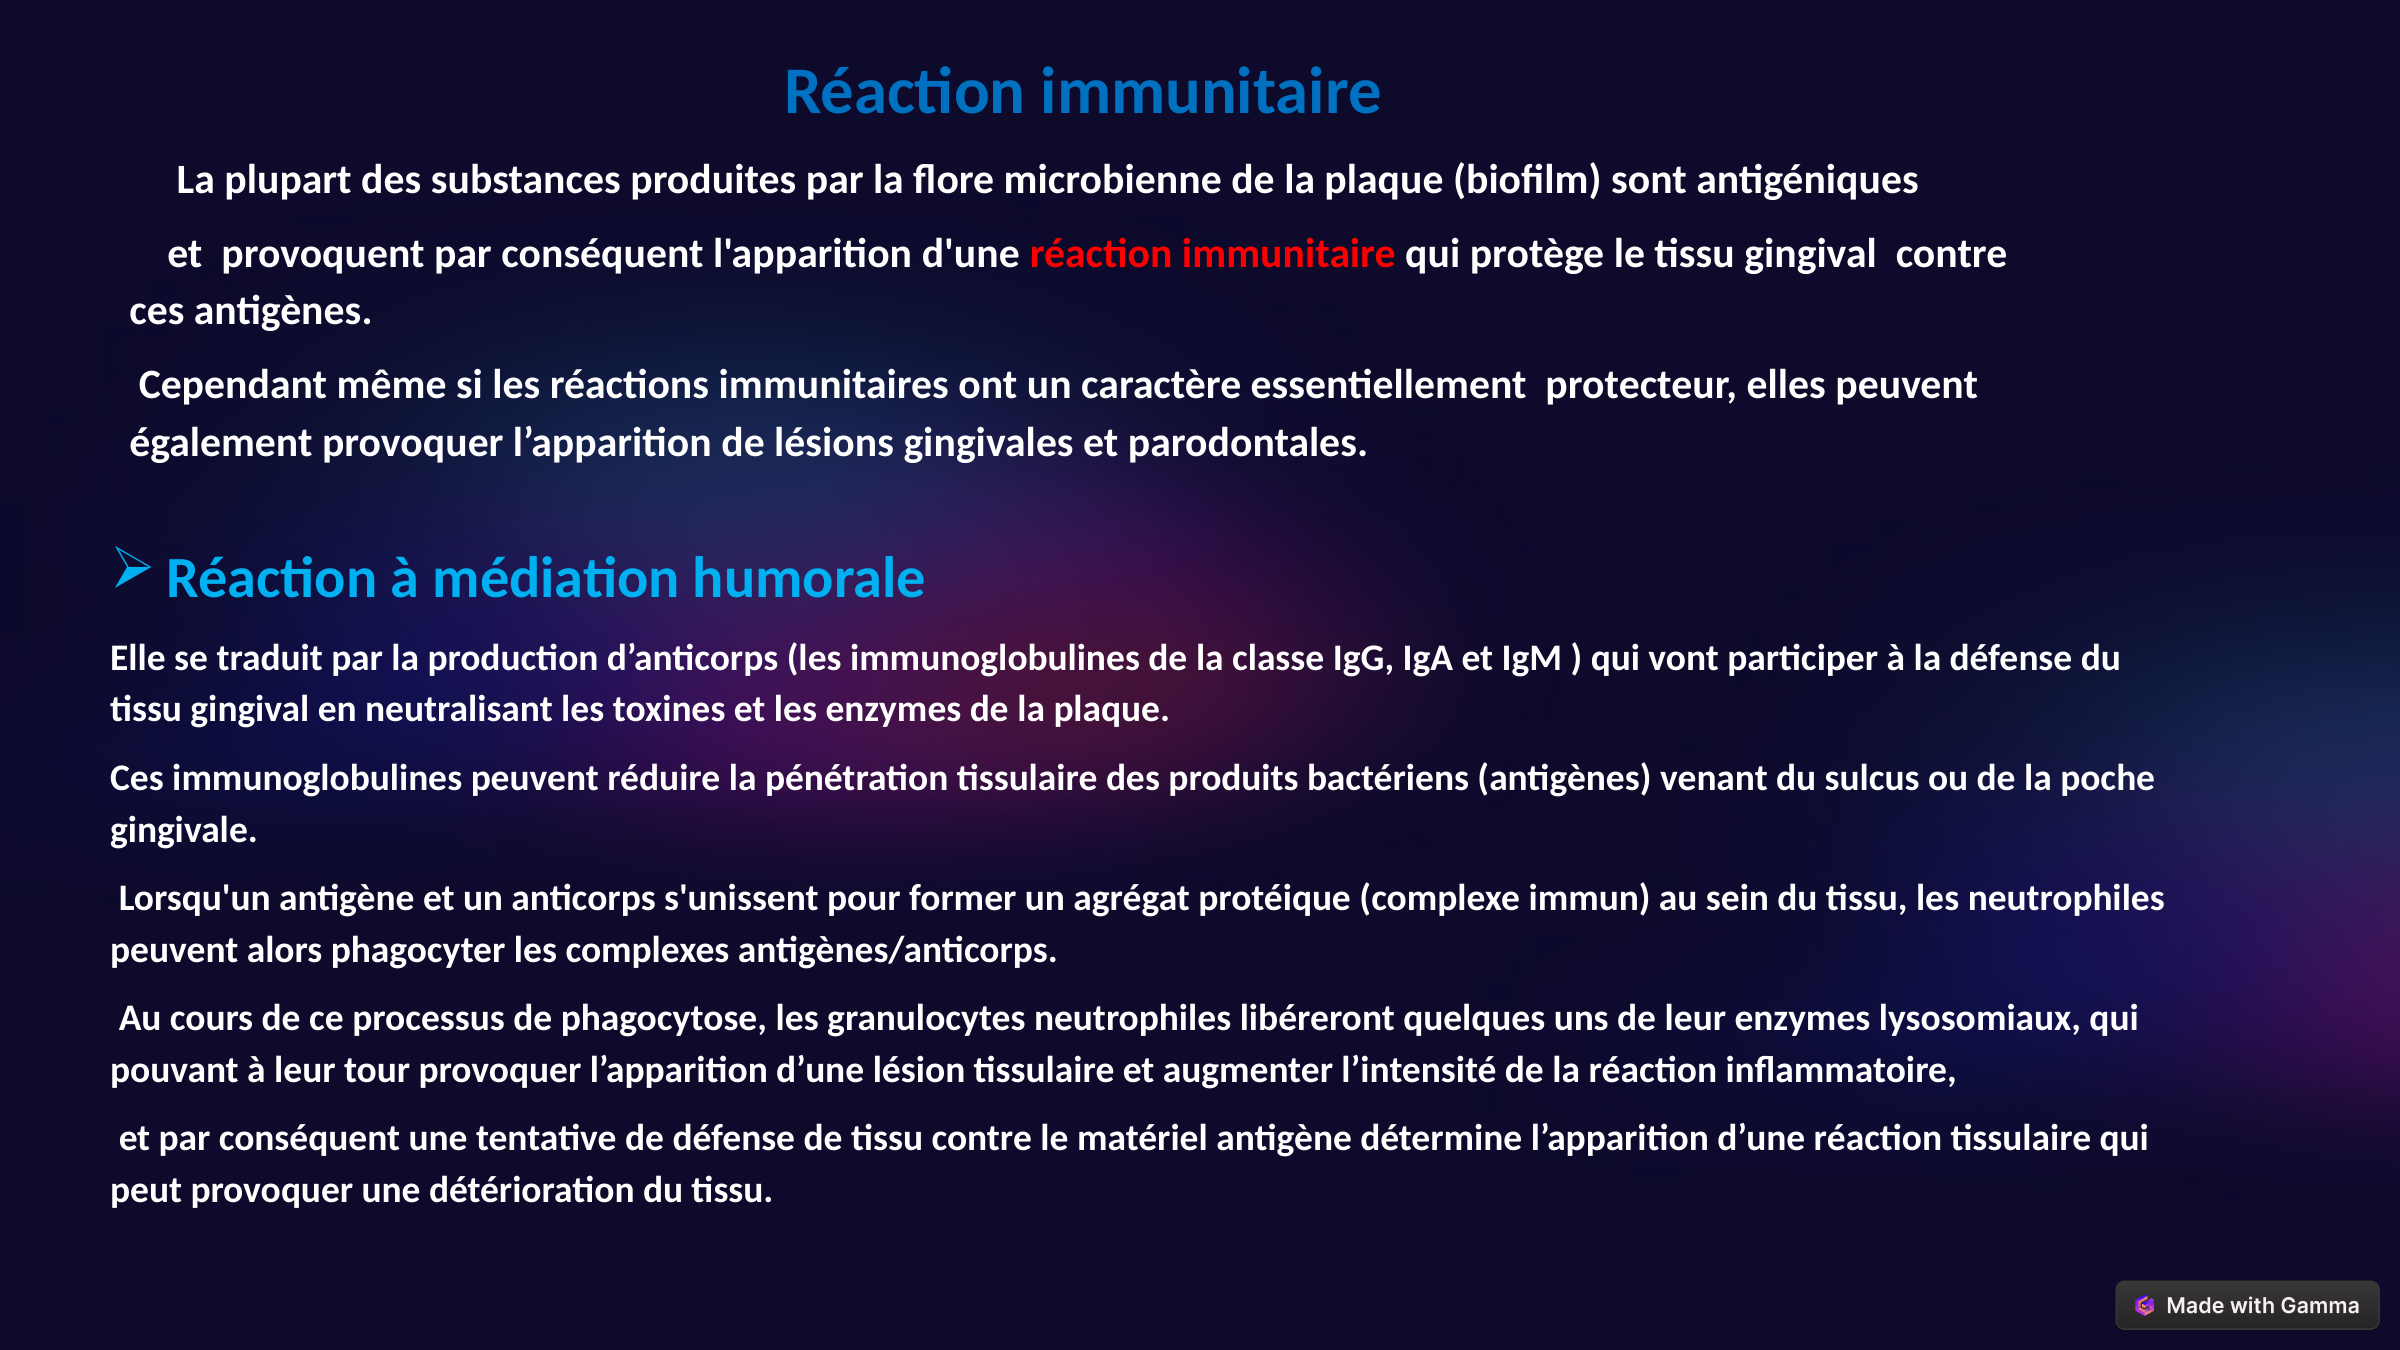

Réaction immunitaire
     La plupart des substances produites par la flore microbienne de la plaque (biofilm) sont antigéniques
    et  provoquent par conséquent l'apparition d'une réaction immunitaire qui protège le tissu gingival  contre ces antigènes.
 Cependant même si les réactions immunitaires ont un caractère essentiellement  protecteur, elles peuvent également provoquer l’apparition de lésions gingivales et parodontales.

Réaction à médiation humorale
Elle se traduit par la production d’anticorps (les immunoglobulines de la classe IgG, IgA et IgM ) qui vont participer à la défense du tissu gingival en neutralisant les toxines et les enzymes de la plaque.
Ces immunoglobulines peuvent réduire la pénétration tissulaire des produits bactériens (antigènes) venant du sulcus ou de la poche gingivale.
 Lorsqu'un antigène et un anticorps s'unissent pour former un agrégat protéique (complexe immun) au sein du tissu, les neutrophiles peuvent alors phagocyter les complexes antigènes/anticorps.
 Au cours de ce processus de phagocytose, les granulocytes neutrophiles libéreront quelques uns de leur enzymes lysosomiaux, qui pouvant à leur tour provoquer l’apparition d’une lésion tissulaire et augmenter l’intensité de la réaction inflammatoire,
 et par conséquent une tentative de défense de tissu contre le matériel antigène détermine l’apparition d’une réaction tissulaire qui peut provoquer une détérioration du tissu.